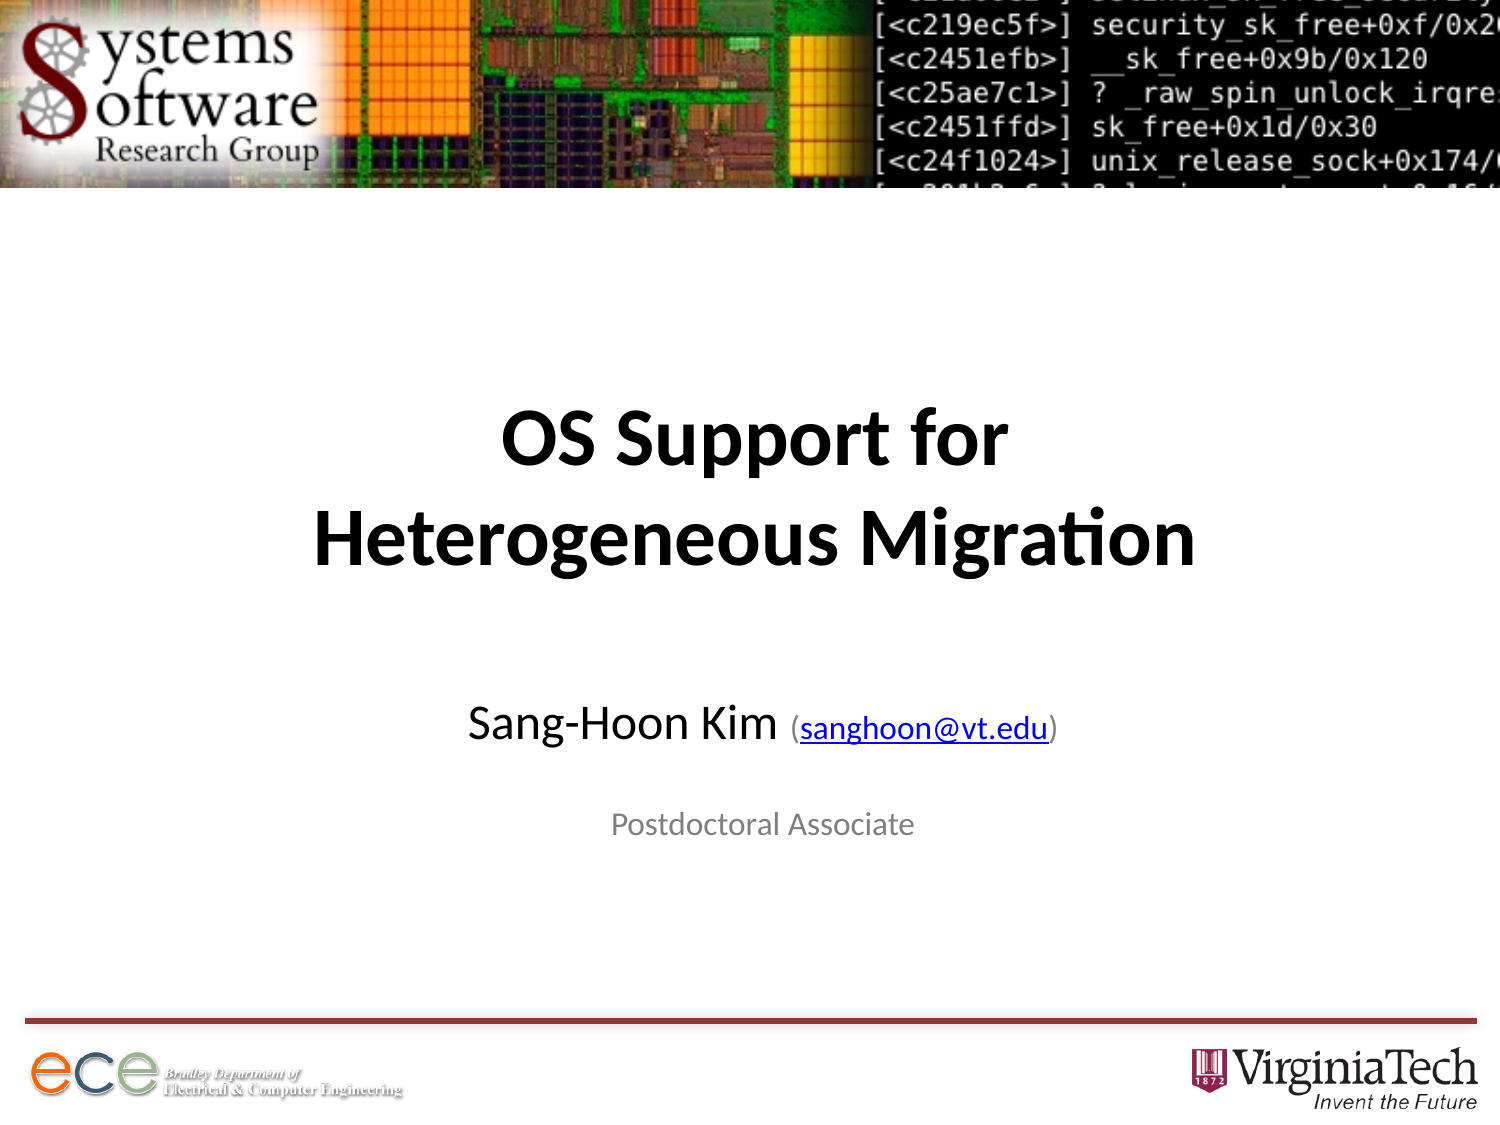

# OS Support for Heterogeneous Migration
Sang-Hoon Kim (sanghoon@vt.edu)

Postdoctoral Associate